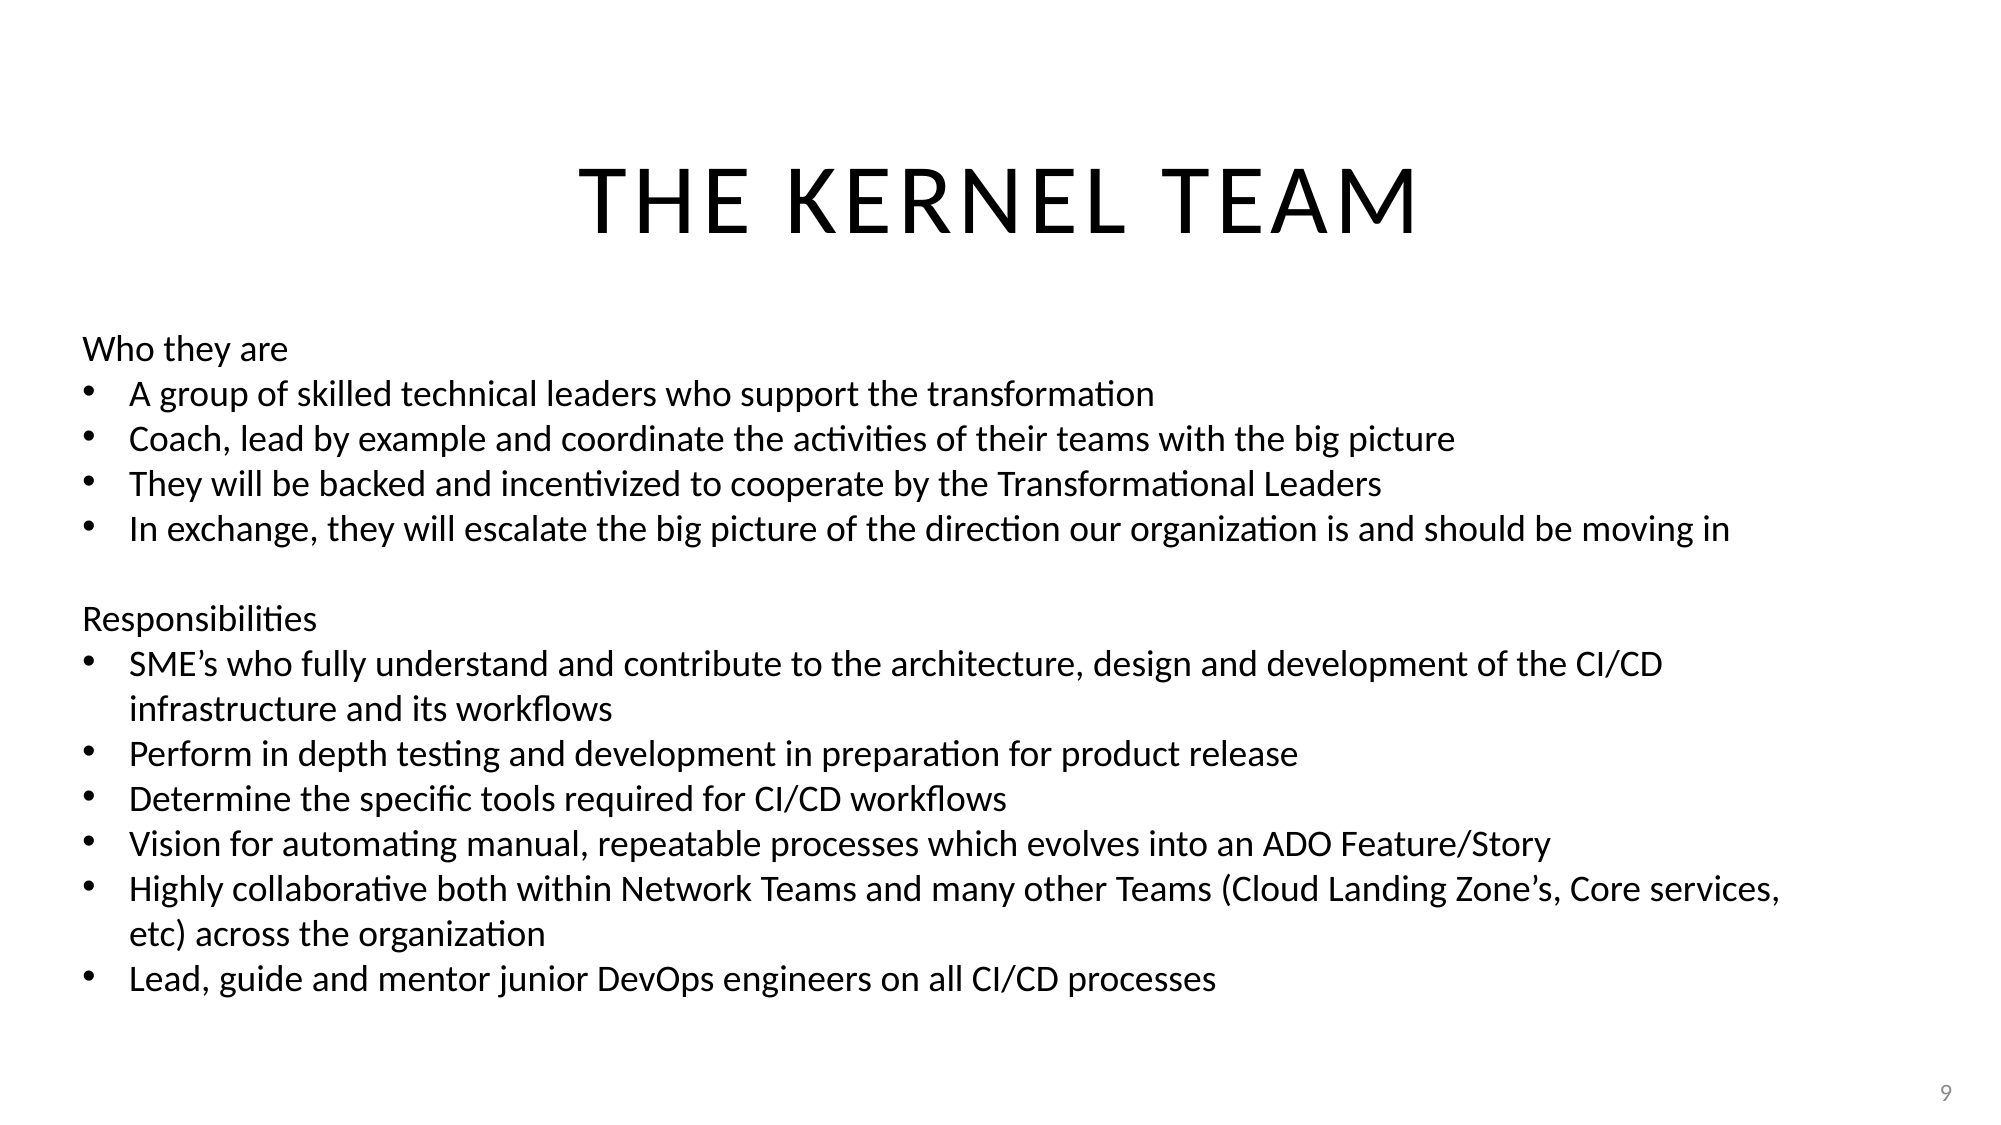

# The kernel team
Who they are
A group of skilled technical leaders who support the transformation
Coach, lead by example and coordinate the activities of their teams with the big picture
They will be backed and incentivized to cooperate by the Transformational Leaders
In exchange, they will escalate the big picture of the direction our organization is and should be moving in

Responsibilities
SME’s who fully understand and contribute to the architecture, design and development of the CI/CD infrastructure and its workflows
Perform in depth testing and development in preparation for product release
Determine the specific tools required for CI/CD workflows
Vision for automating manual, repeatable processes which evolves into an ADO Feature/Story
Highly collaborative both within Network Teams and many other Teams (Cloud Landing Zone’s, Core services, etc) across the organization
Lead, guide and mentor junior DevOps engineers on all CI/CD processes

9